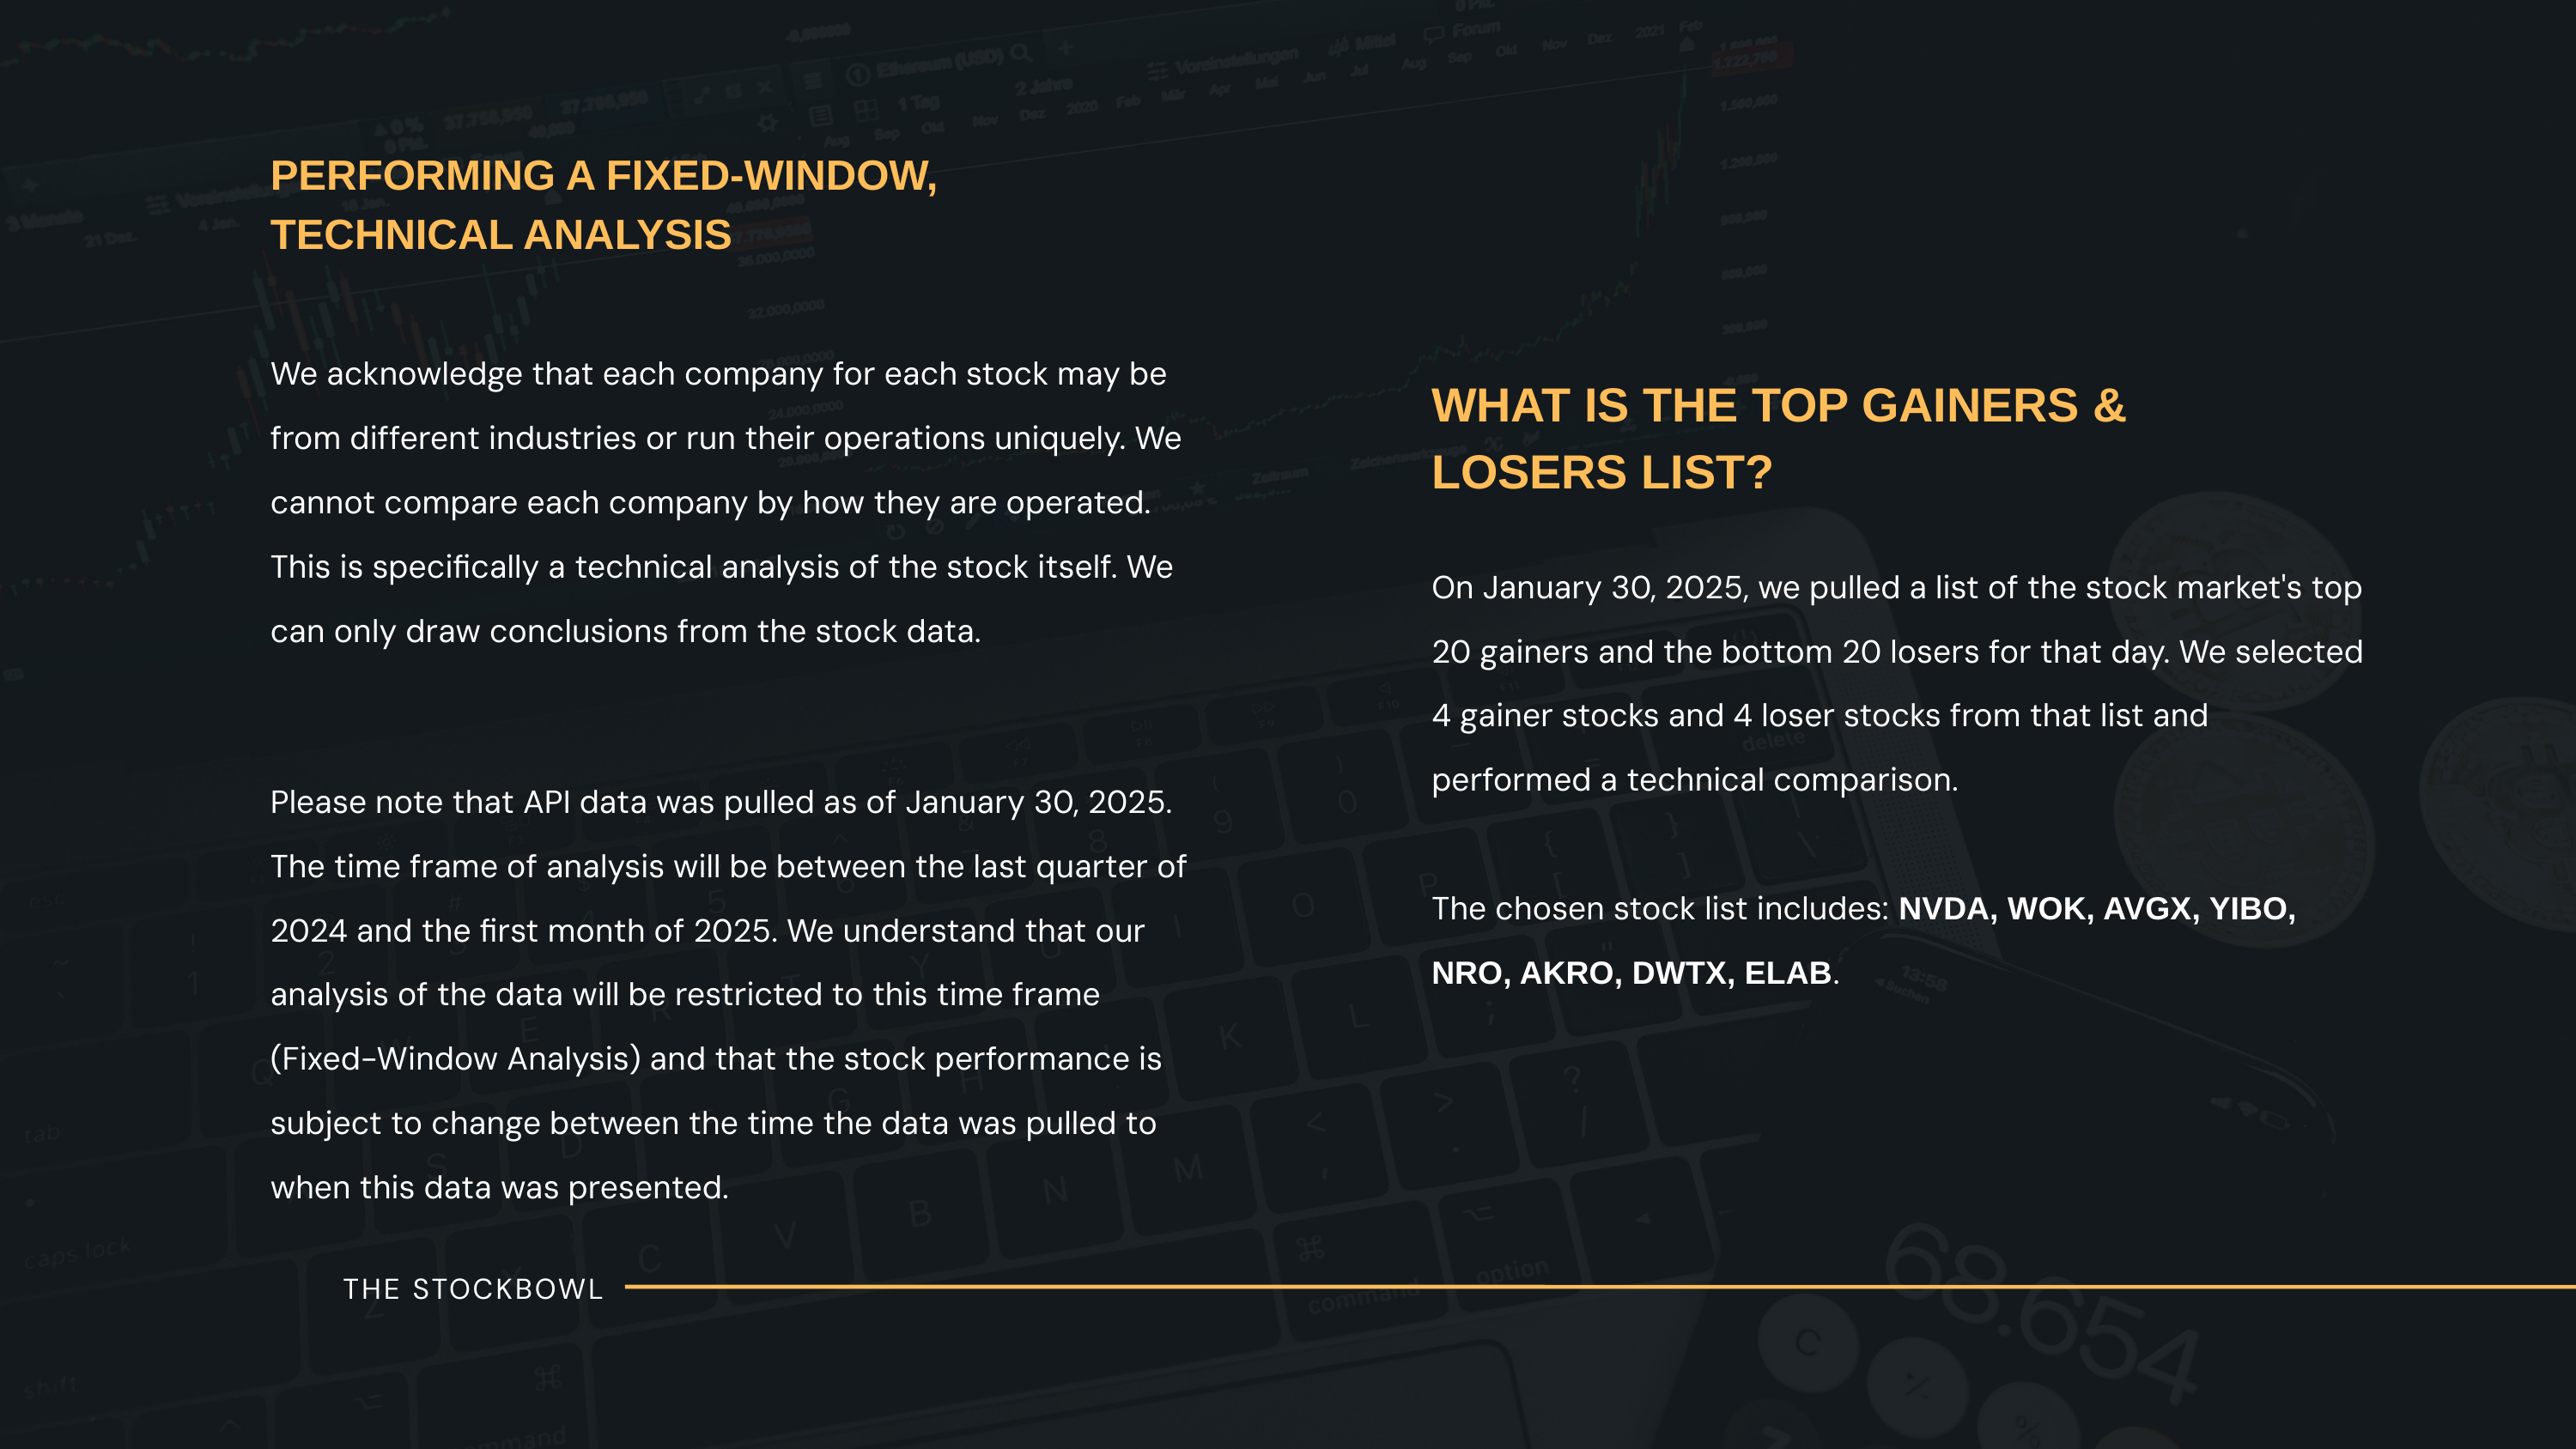

PERFORMING A FIXED-WINDOW, TECHNICAL ANALYSIS
We acknowledge that each company for each stock may be from different industries or run their operations uniquely. We cannot compare each company by how they are operated. This is specifically a technical analysis of the stock itself. We can only draw conclusions from the stock data.
WHAT IS THE TOP GAINERS & LOSERS LIST?
On January 30, 2025, we pulled a list of the stock market's top 20 gainers and the bottom 20 losers for that day. We selected 4 gainer stocks and 4 loser stocks from that list and performed a technical comparison.

The chosen stock list includes: NVDA, WOK, AVGX, YIBO, NRO, AKRO, DWTX, ELAB.

Please note that API data was pulled as of January 30, 2025. The time frame of analysis will be between the last quarter of 2024 and the first month of 2025. We understand that our analysis of the data will be restricted to this time frame (Fixed-Window Analysis) and that the stock performance is subject to change between the time the data was pulled to when this data was presented.
THE STOCKBOWL